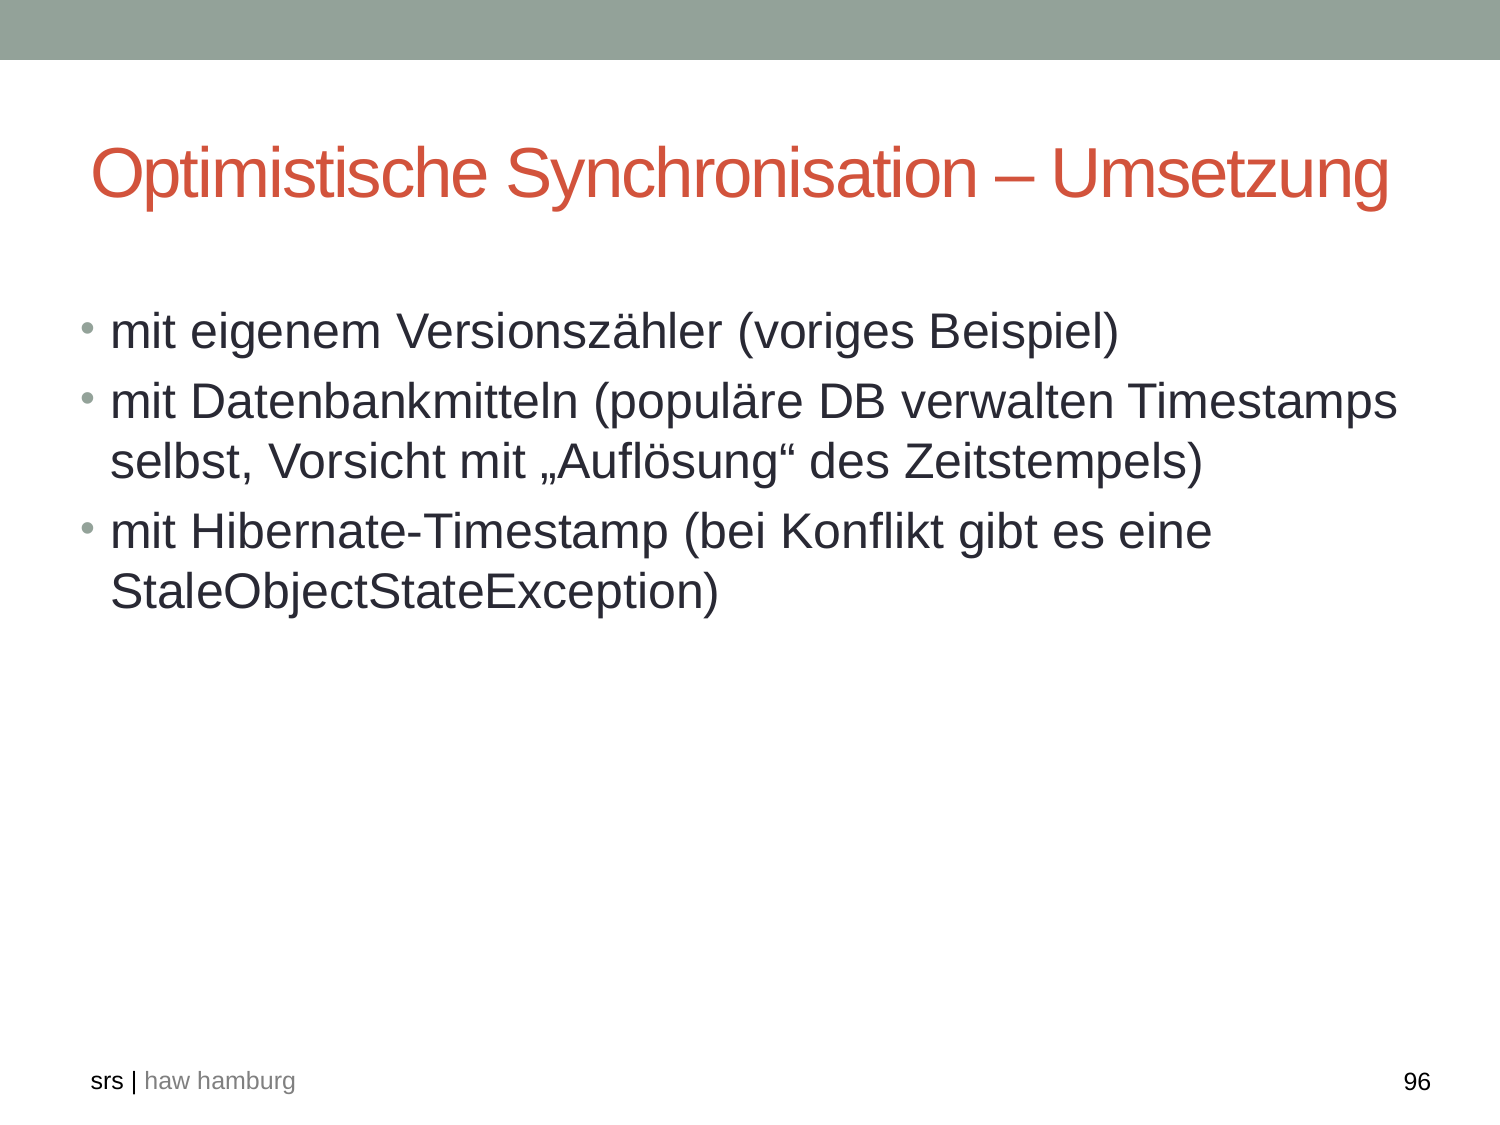

# Optimistische Synchronisation – Umsetzung
mit eigenem Versionszähler (voriges Beispiel)
mit Datenbankmitteln (populäre DB verwalten Timestamps selbst, Vorsicht mit „Auflösung“ des Zeitstempels)
mit Hibernate-Timestamp (bei Konflikt gibt es eine StaleObjectStateException)